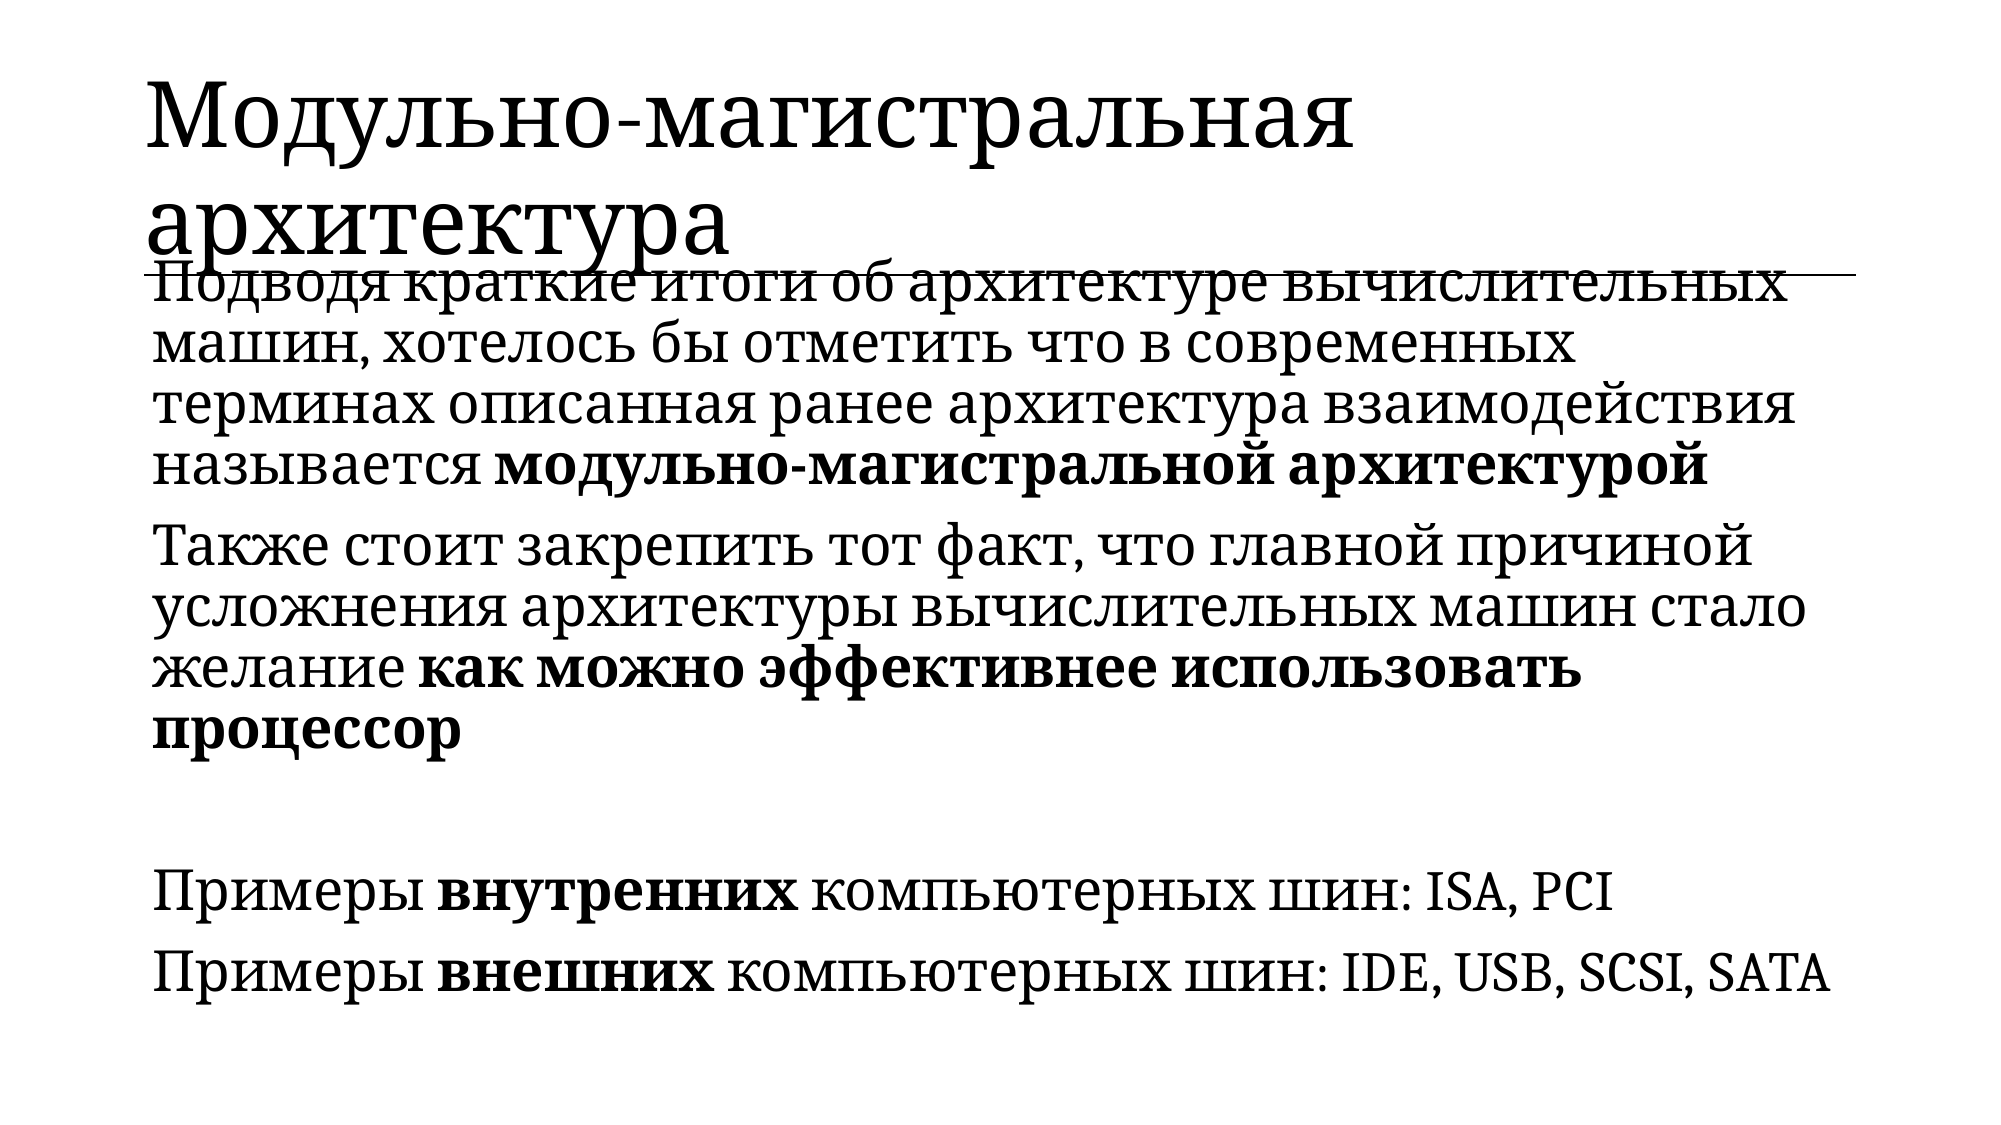

| Модульно-магистральная архитектура |
| --- |
Подводя краткие итоги об архитектуре вычислительных машин, хотелось бы отметить что в современных терминах описанная ранее архитектура взаимодействия называется модульно-магистральной архитектурой
Также стоит закрепить тот факт, что главной причиной усложнения архитектуры вычислительных машин стало желание как можно эффективнее использовать процессор

Примеры внутренних компьютерных шин: ISA, PCI
Примеры внешних компьютерных шин: IDE, USB, SCSI, SATA